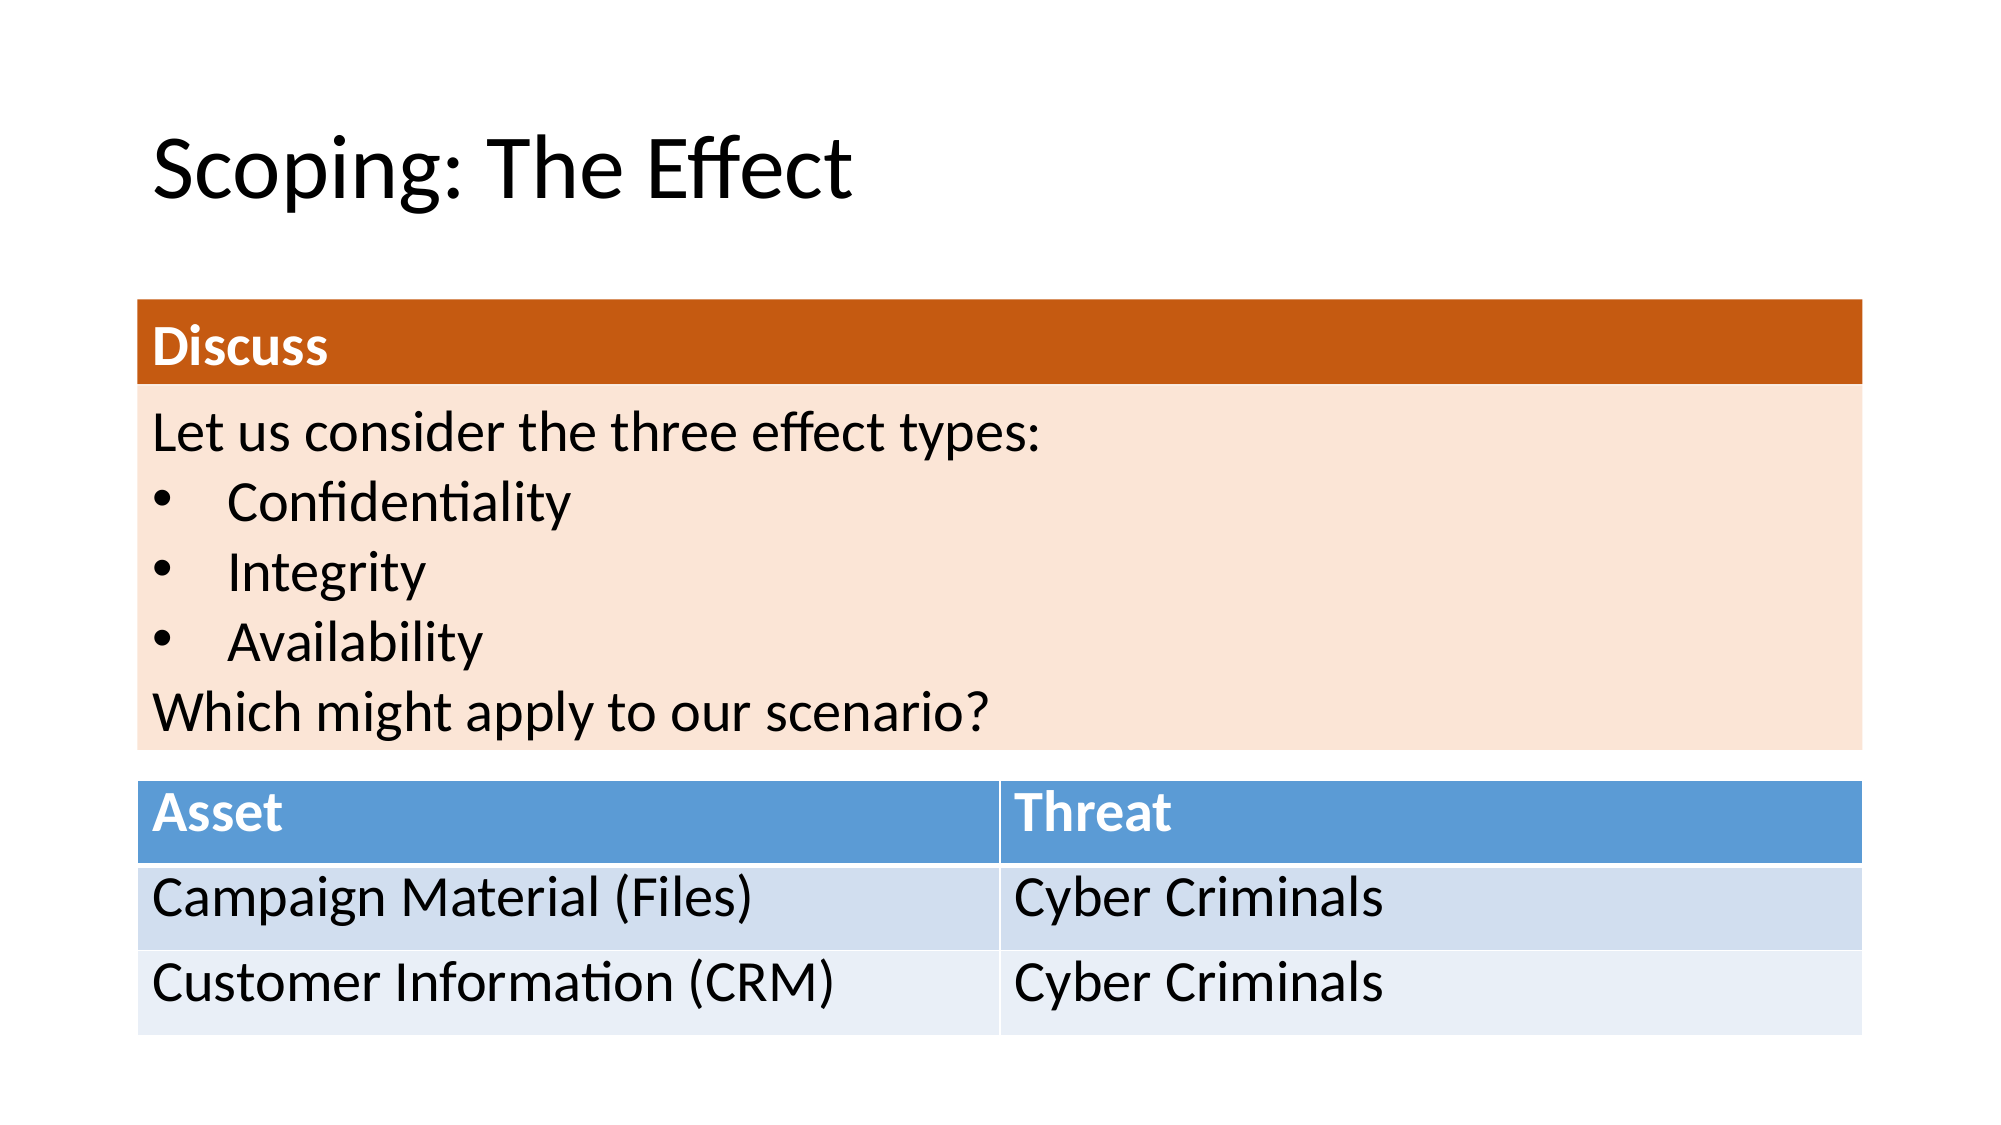

# Scoping: The Effect

Discuss
Let us consider the three effect types:
Confidentiality
Integrity
Availability
Which might apply to our scenario?
| Asset | Threat |
| --- | --- |
| Campaign Material (Files) | Cyber Criminals |
| Customer Information (CRM) | Cyber Criminals |